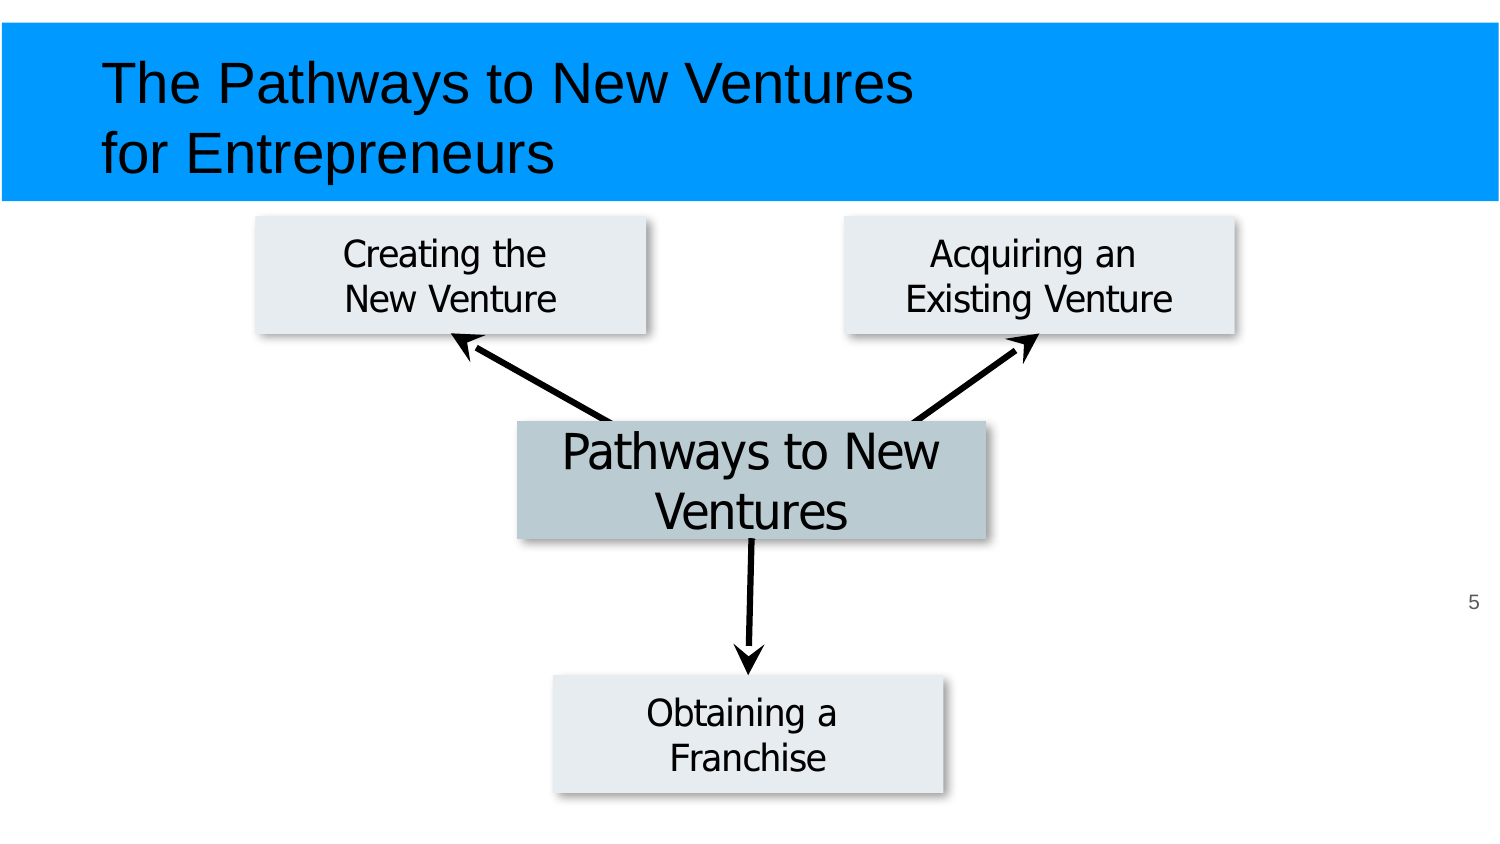

# The Pathways to New Ventures for Entrepreneurs
Creating the
New Venture
Acquiring an
Existing Venture
Pathways to New Ventures
Obtaining a
Franchise
5